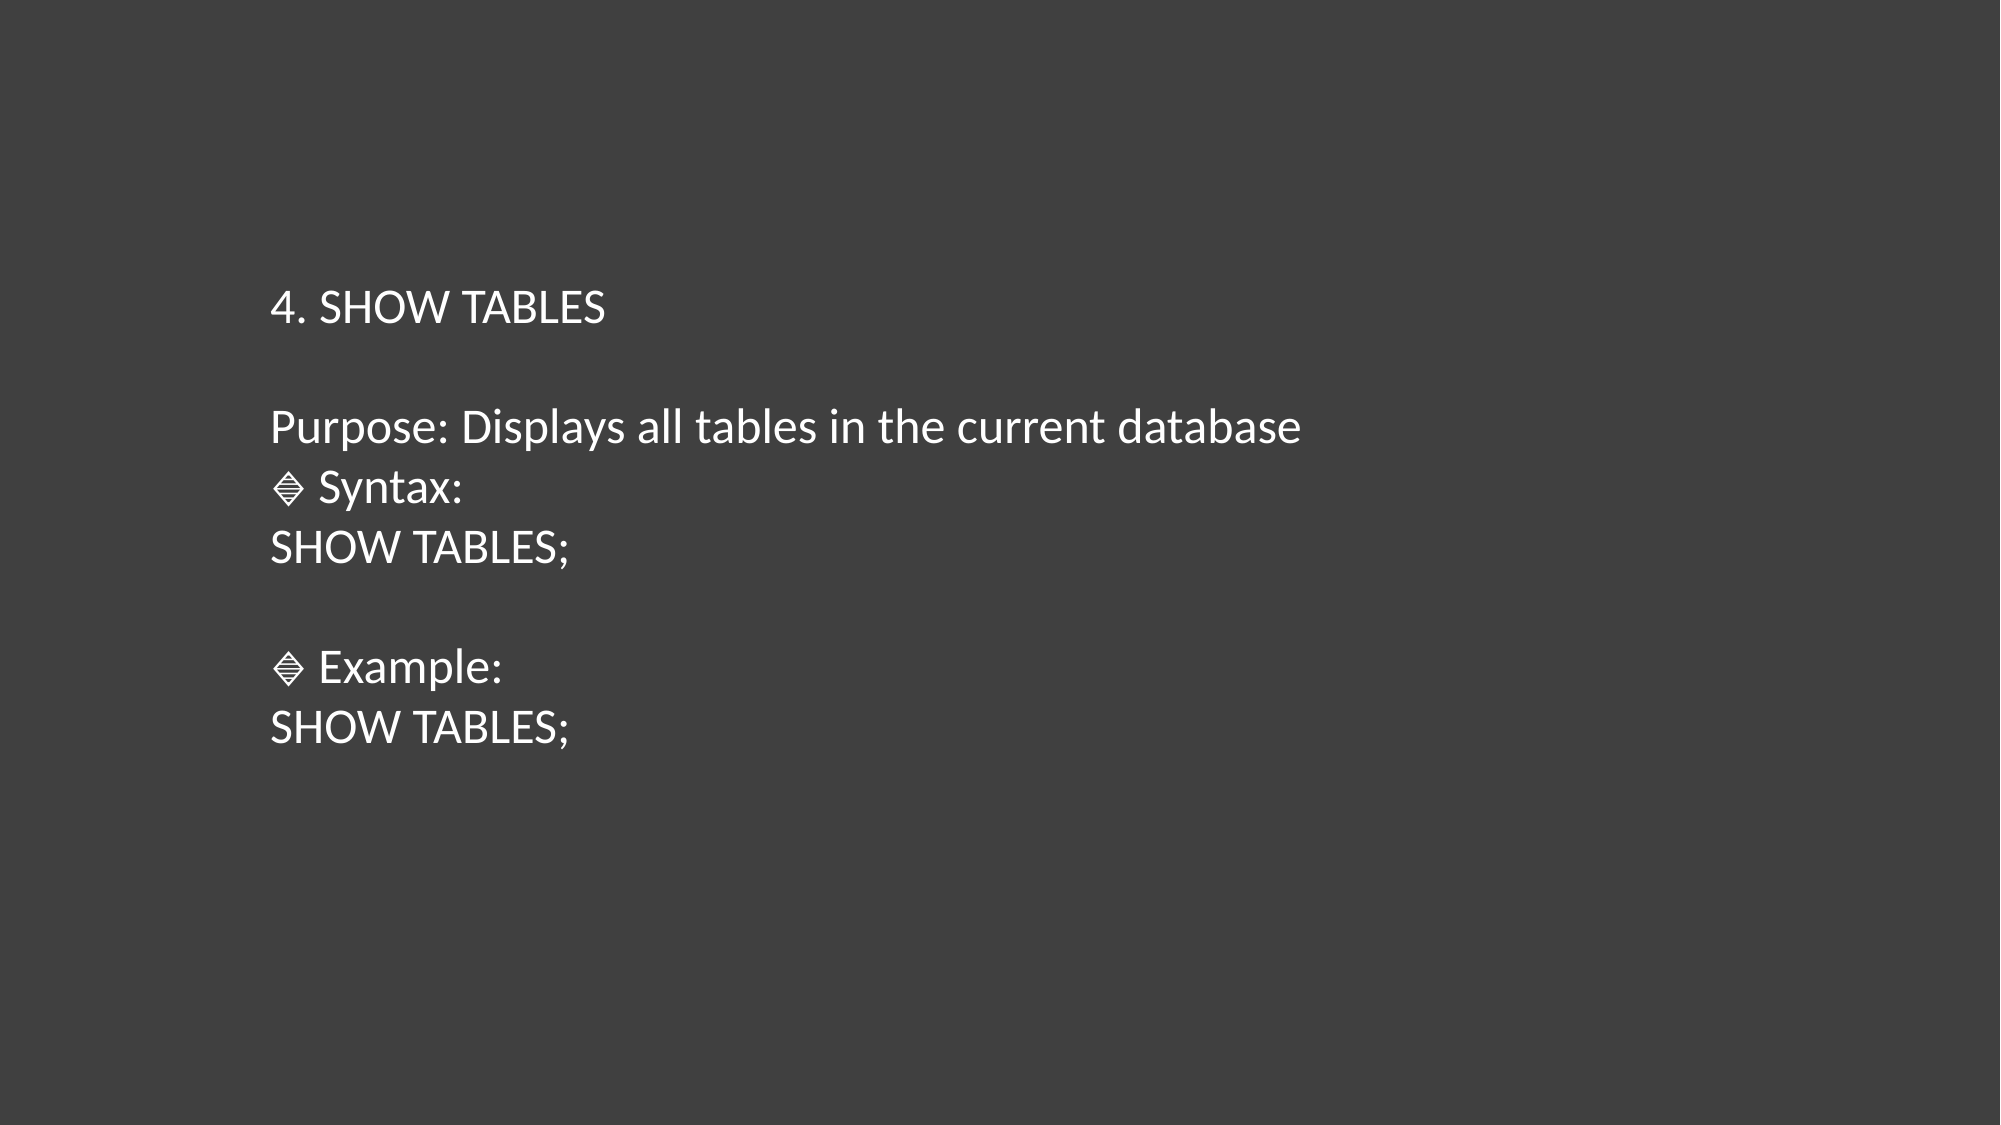

4. SHOW TABLES
Purpose: Displays all tables in the current database
🔹 Syntax:
SHOW TABLES;
🔹 Example:
SHOW TABLES;